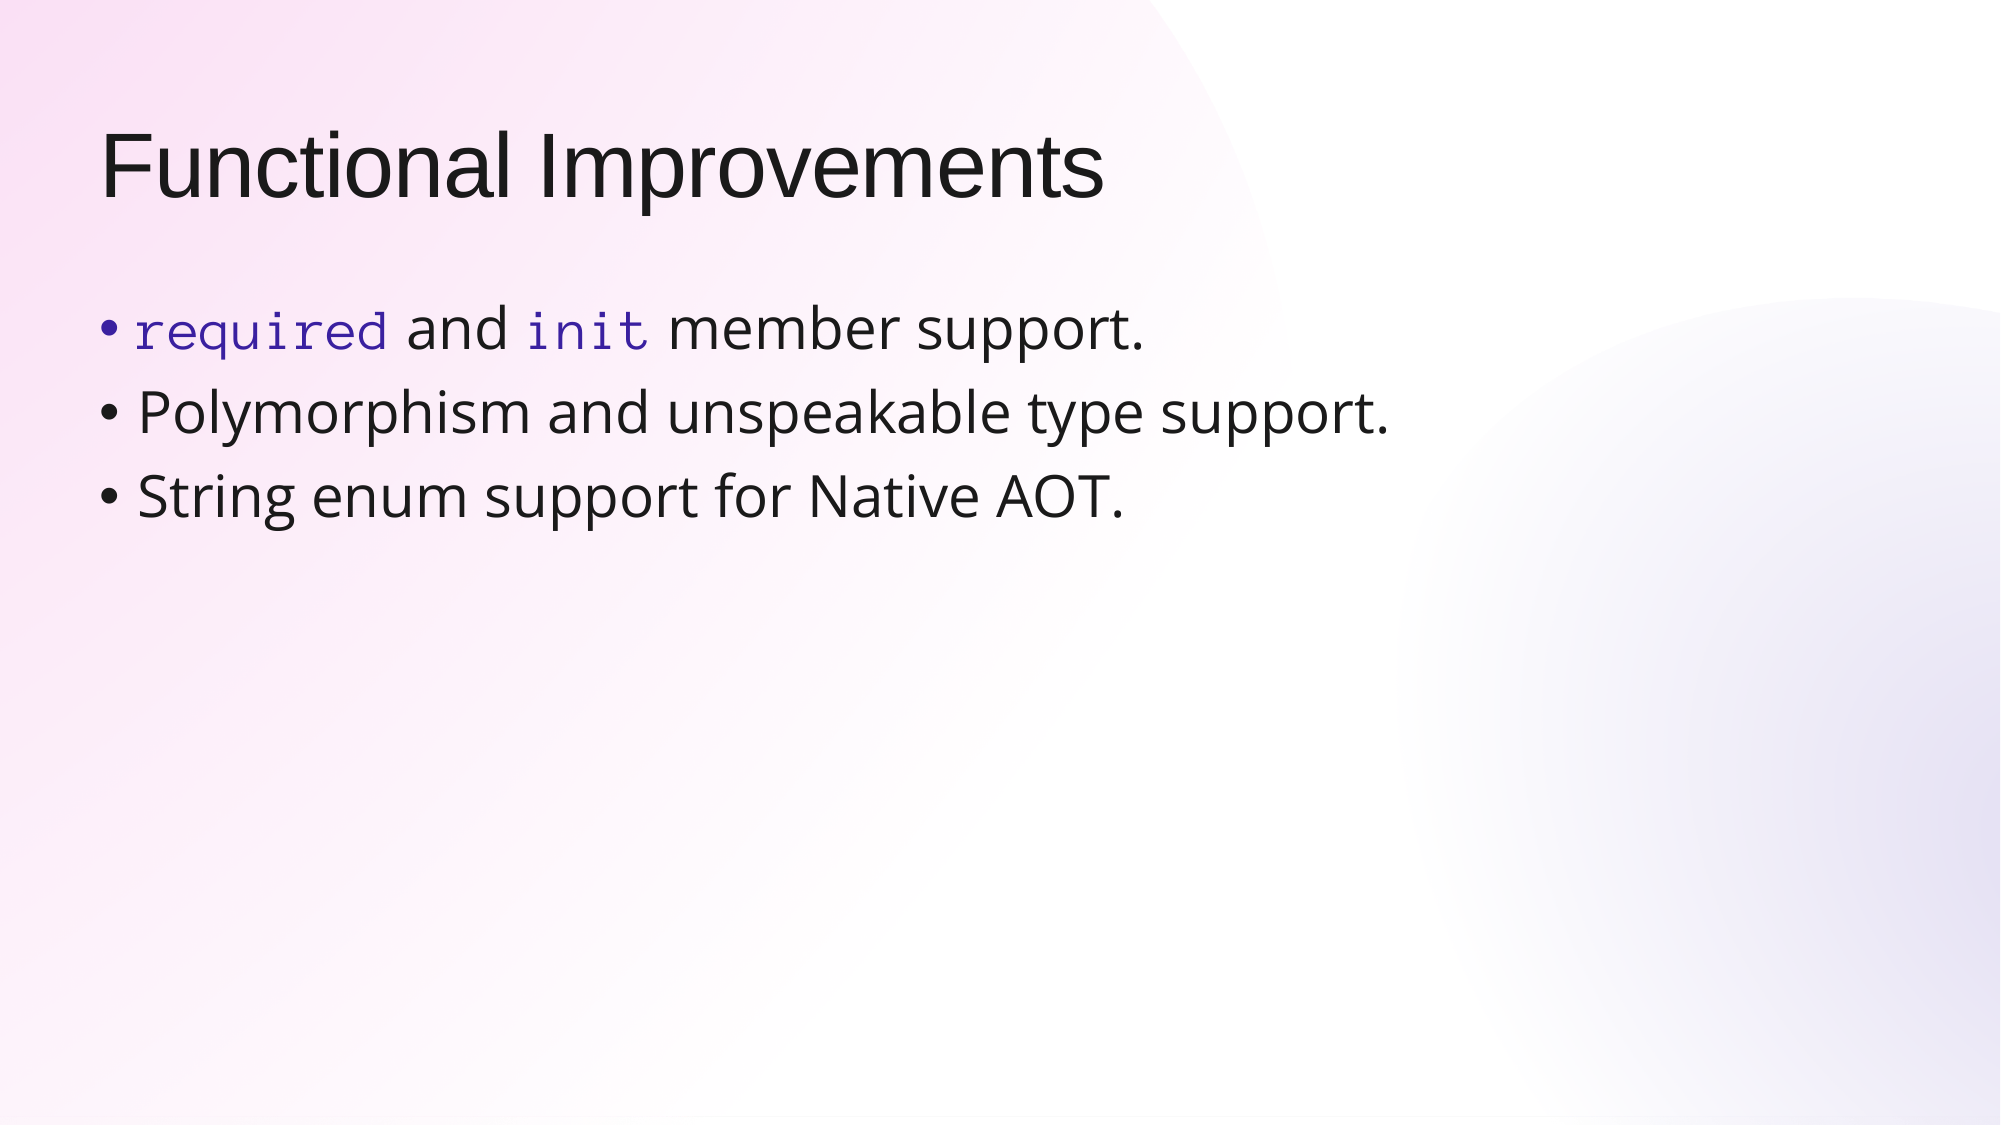

# Functional Improvements
required and init member support.
Polymorphism and unspeakable type support.
String enum support for Native AOT.